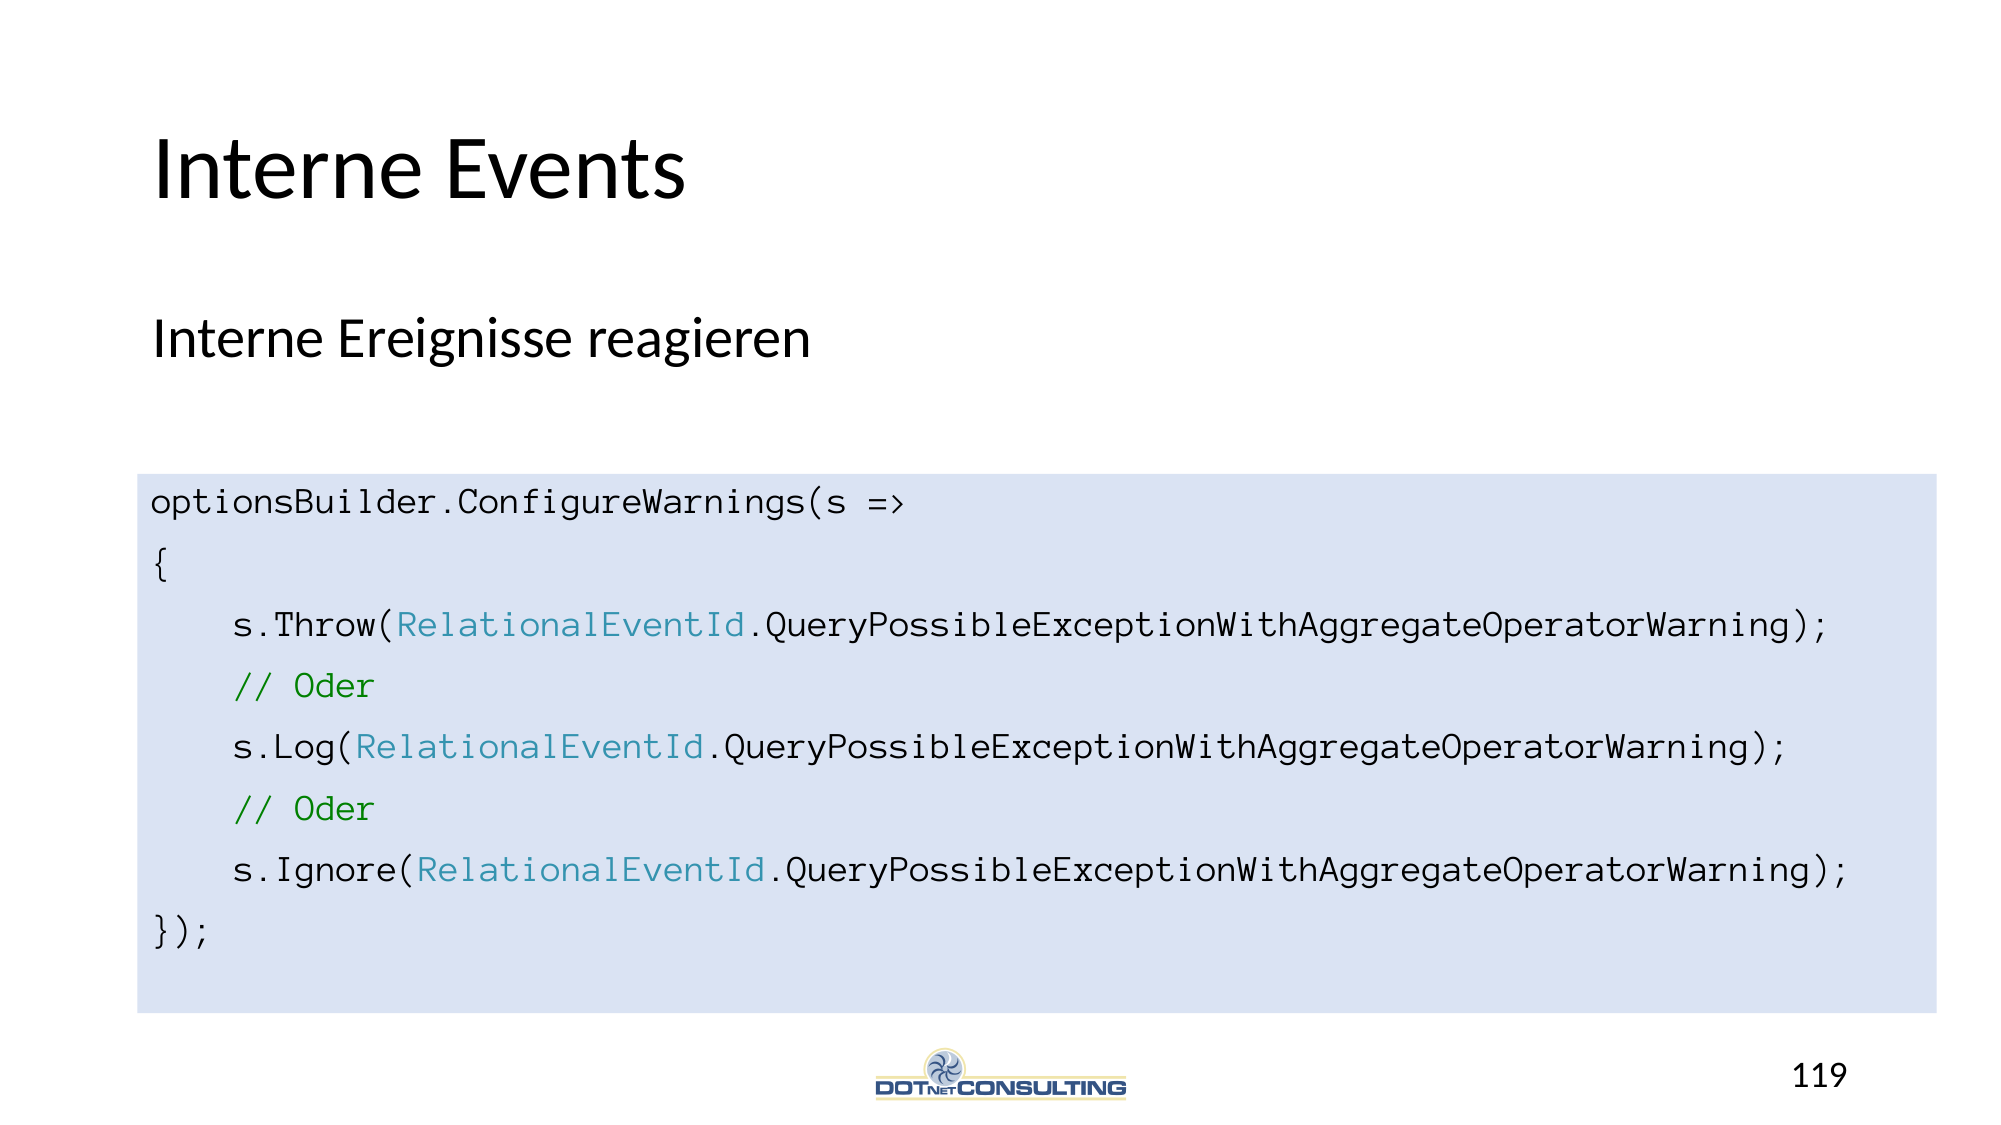

# Interne Events
Interne Ereignisse reagieren
optionsBuilder.ConfigureWarnings(s =>
{
    s.Throw(RelationalEventId.QueryPossibleExceptionWithAggregateOperatorWarning);
    // Oder
    s.Log(RelationalEventId.QueryPossibleExceptionWithAggregateOperatorWarning);
    // Oder
    s.Ignore(RelationalEventId.QueryPossibleExceptionWithAggregateOperatorWarning);
});
119